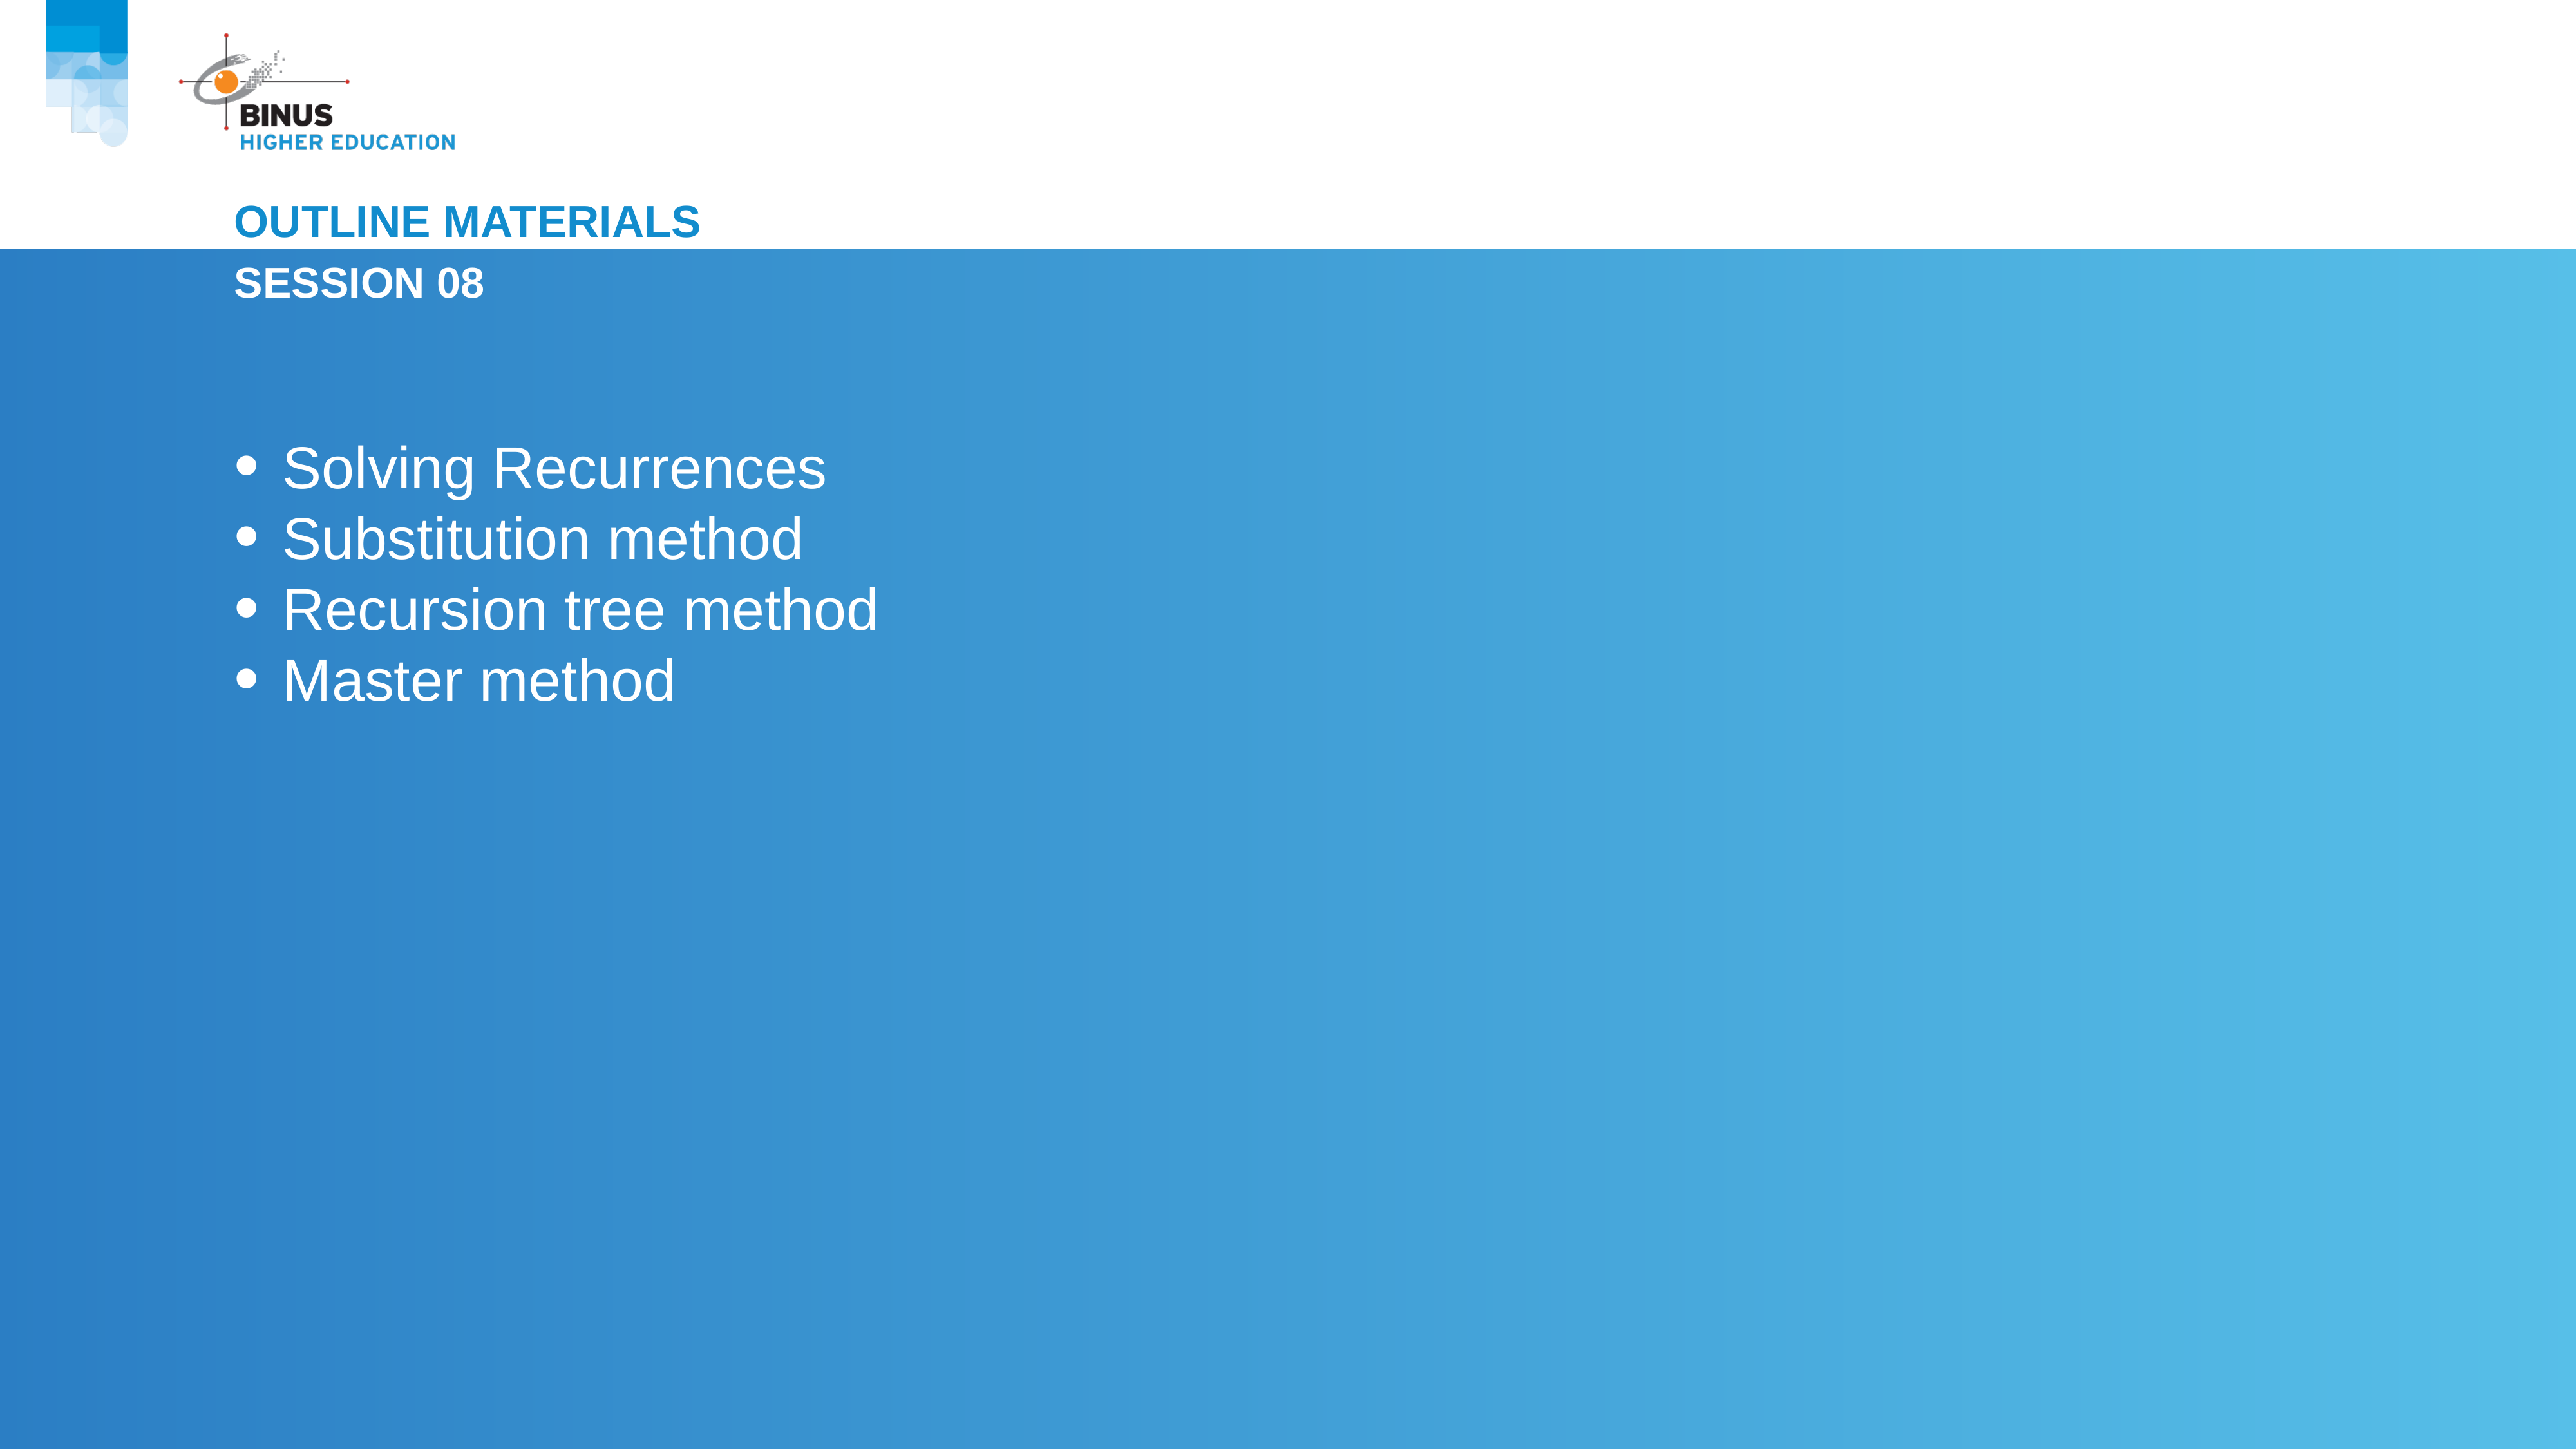

# Outline Materials
Session 08
Solving Recurrences
Substitution method
Recursion tree method
Master method